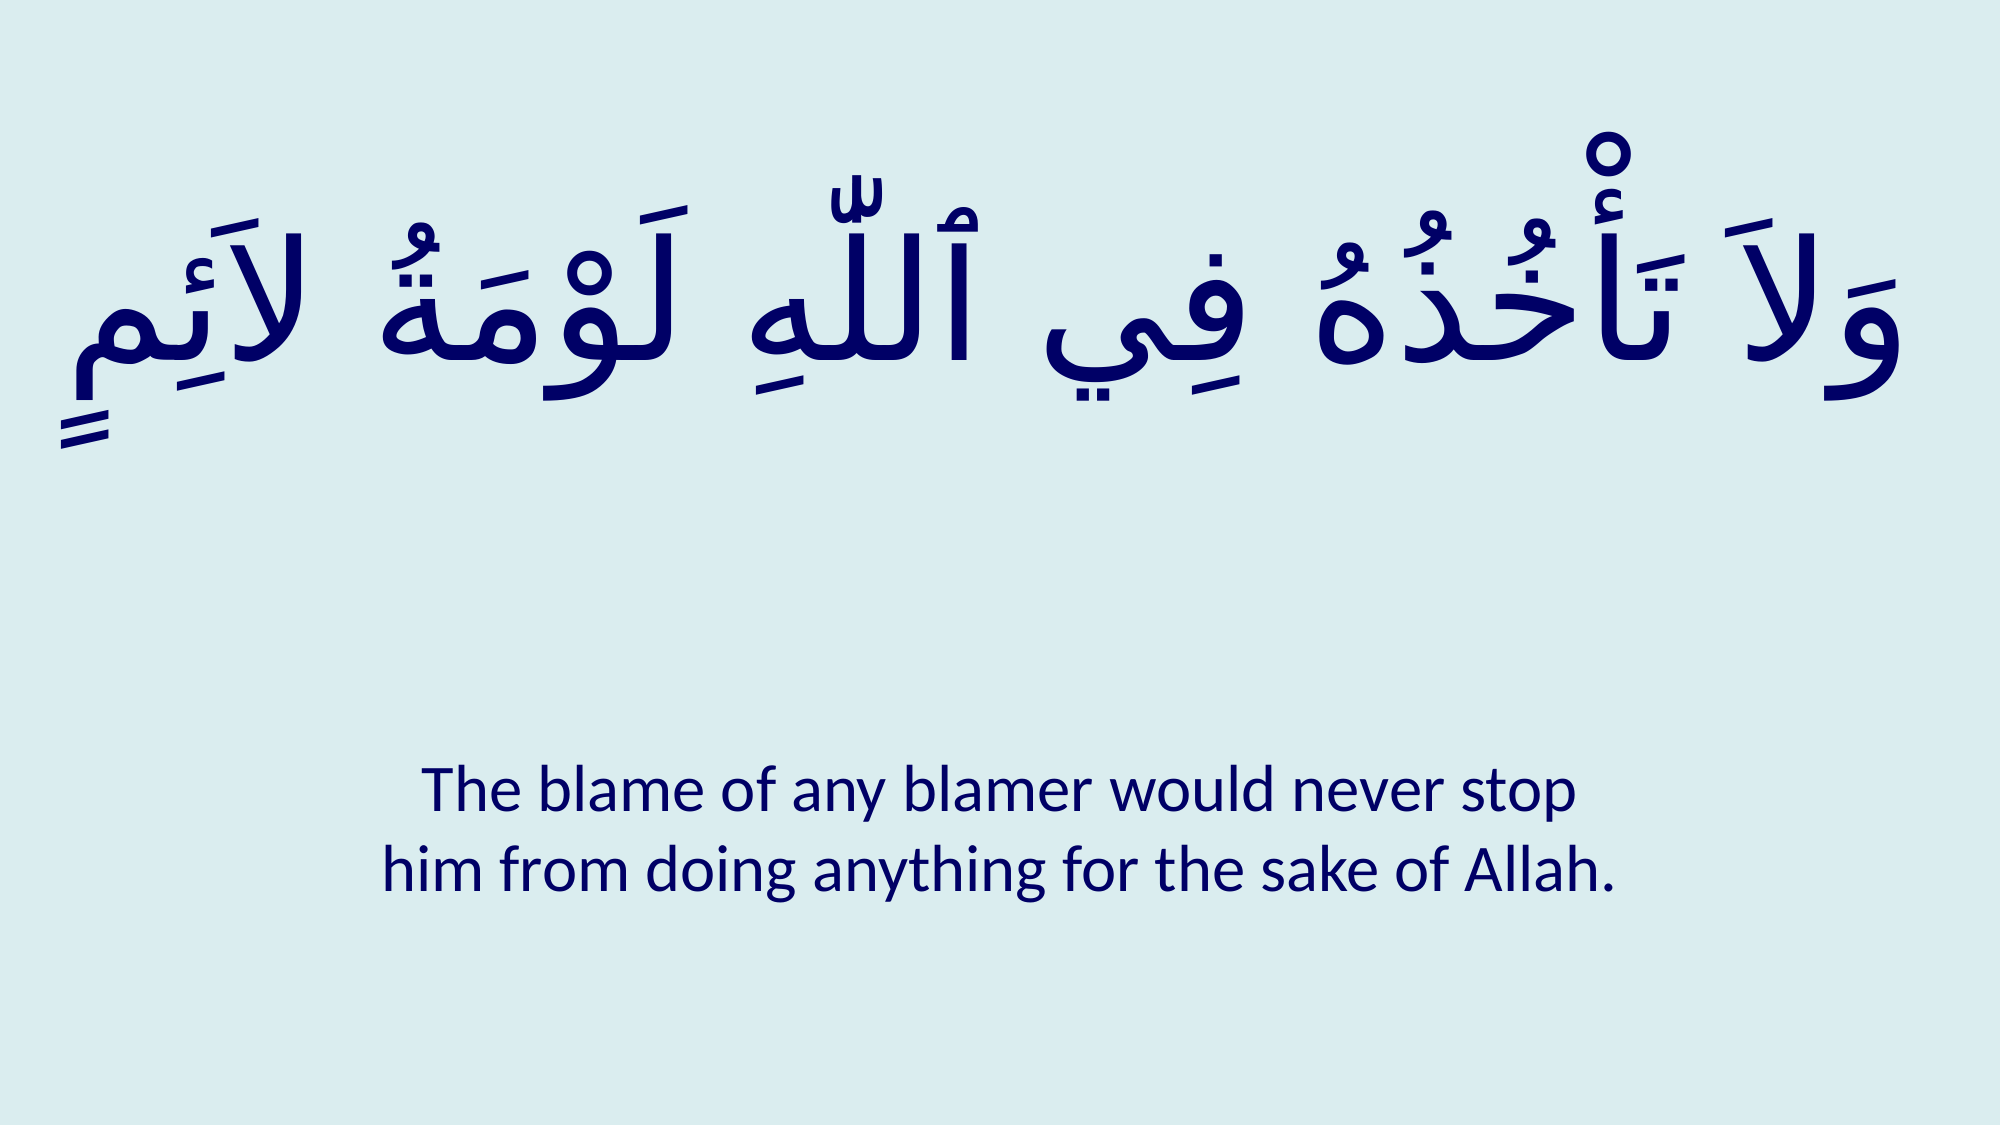

# وَلاَ تَأْخُذُهُ فِي ٱللّٰهِ لَوْمَةُ لاَئِمٍ
The blame of any blamer would never stop him from doing anything for the sake of Allah.